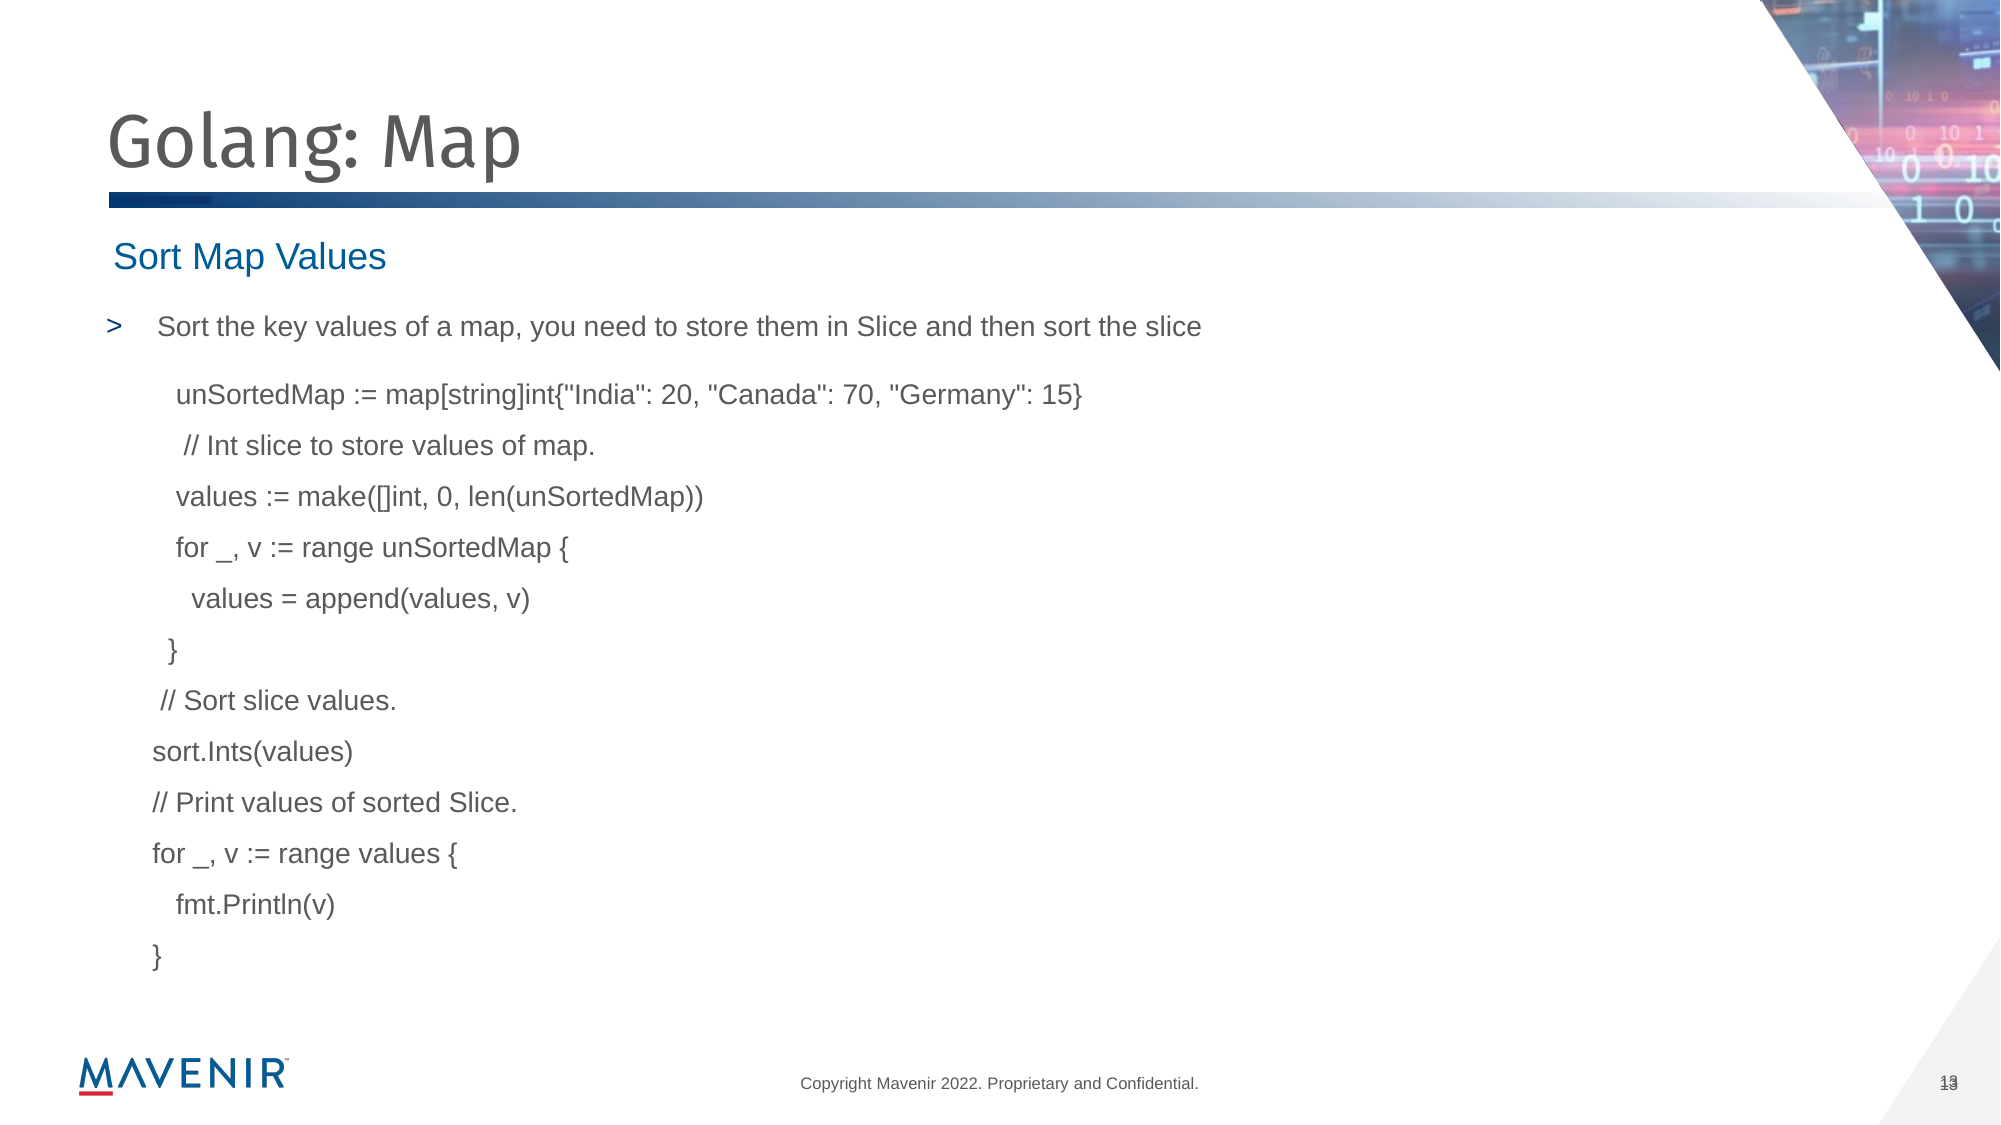

# Golang: Map

Sort Map Values

Sort the key values of a map, you need to store them in Slice and then sort the slice
         unSortedMap := map[string]int{"India": 20, "Canada": 70, "Germany": 15}
          // Int slice to store values of map.
         values := make([]int, 0, len(unSortedMap))
         for _, v := range unSortedMap {
           values = append(values, v)
        }
       // Sort slice values.
      sort.Ints(values)
      // Print values of sorted Slice.
      for _, v := range values {
         fmt.Println(v)
      }
13